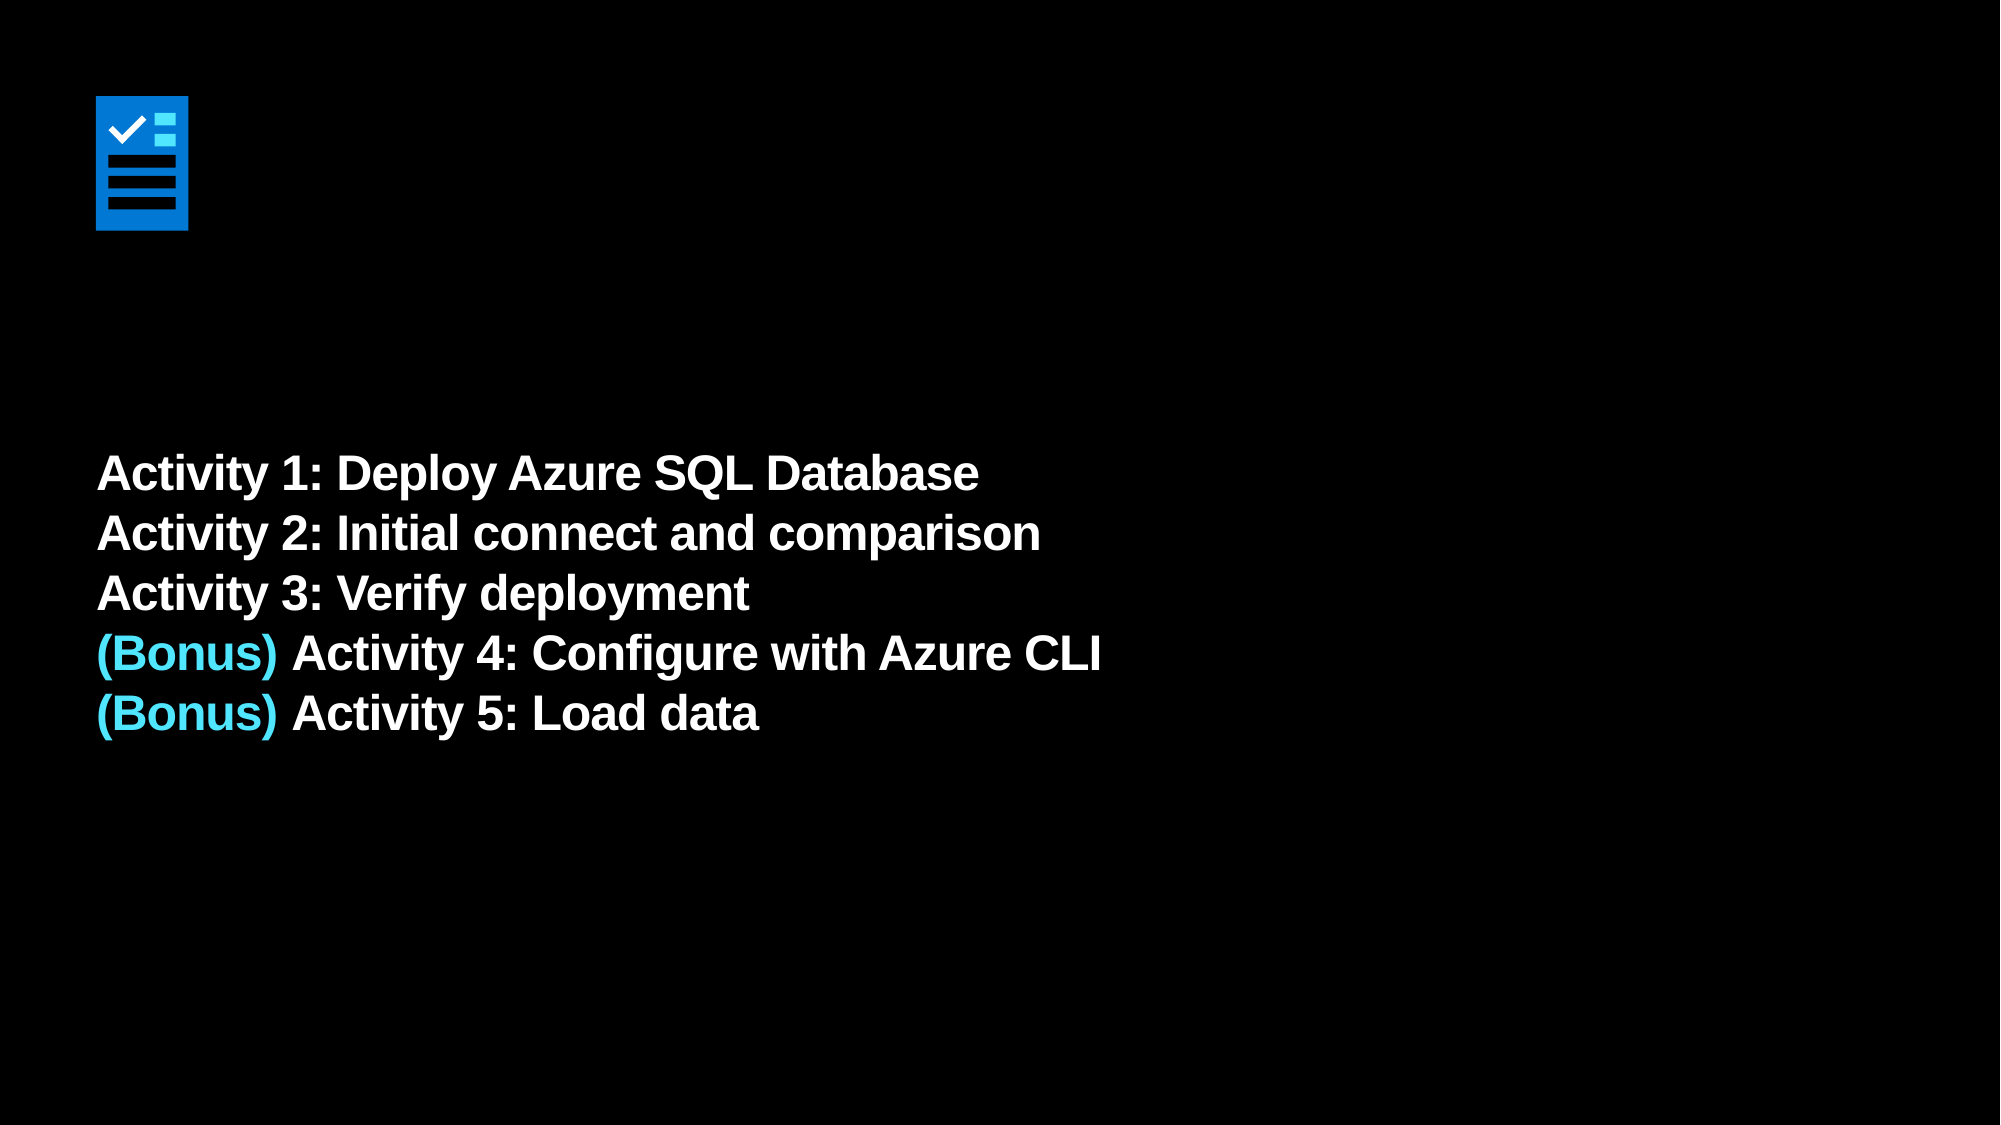

# Activity 1: Deploy Azure SQL Database Activity 2: Initial connect and comparison Activity 3: Verify deployment (Bonus) Activity 4: Configure with Azure CLI (Bonus) Activity 5: Load data